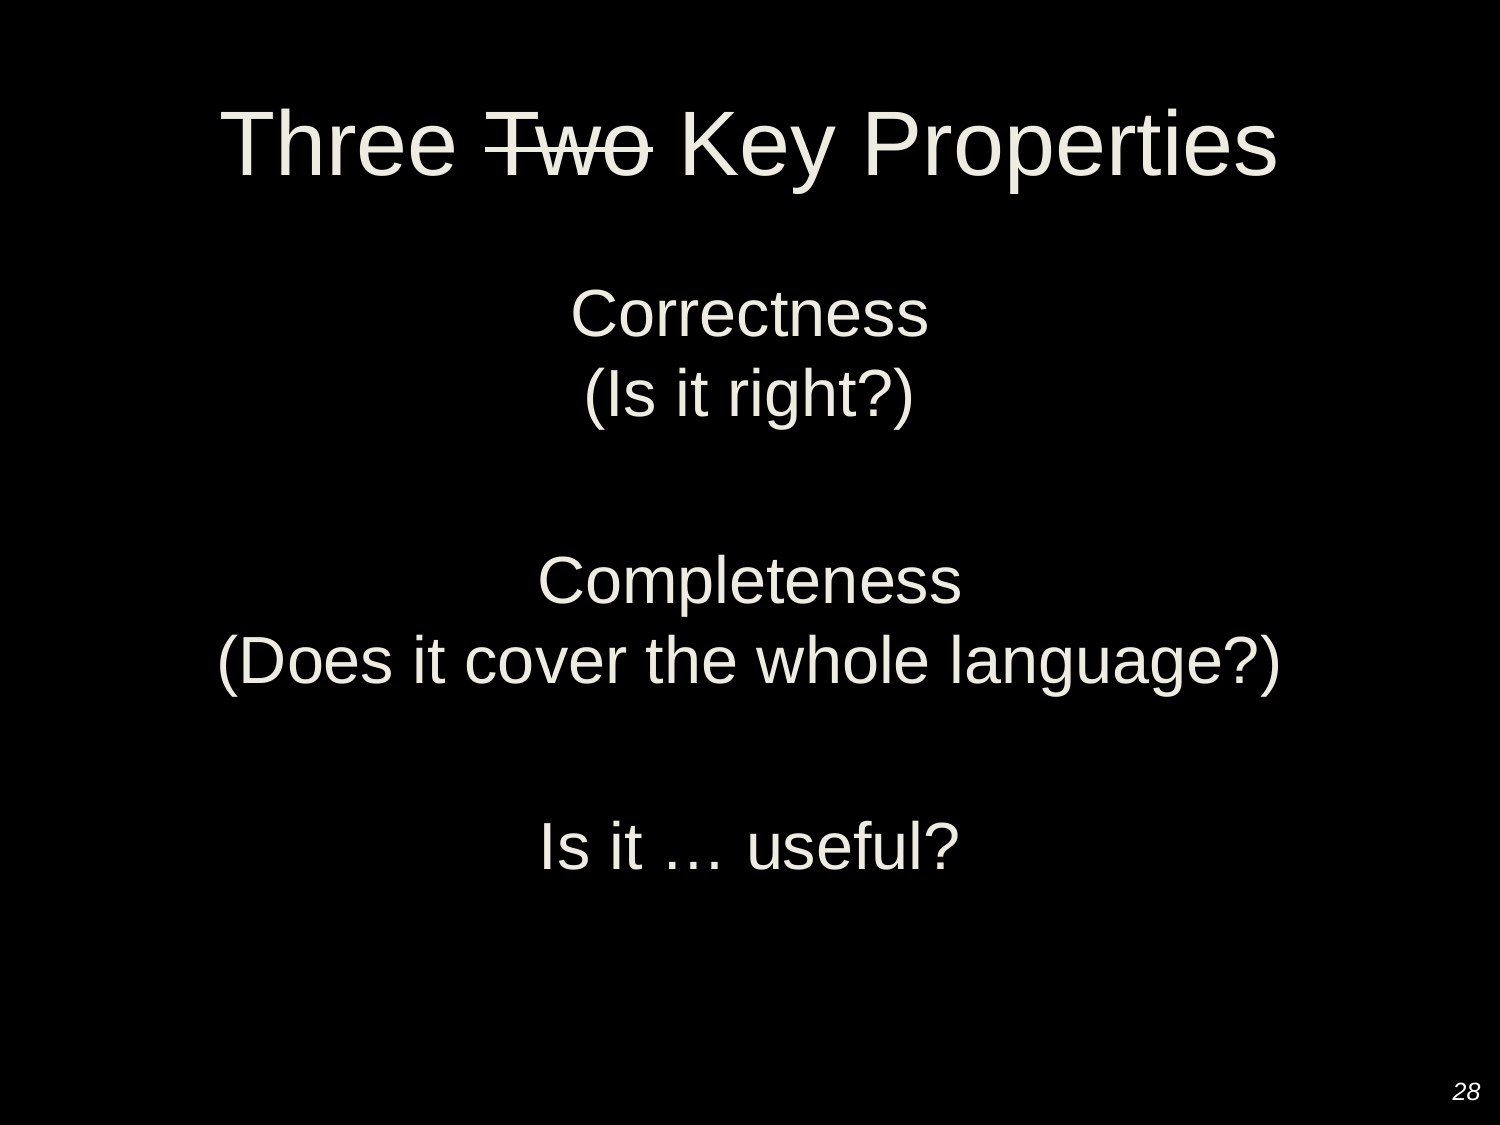

# Three Two Key Properties
Correctness
(Is it right?)

Completeness
(Does it cover the whole language?)

Is it … useful?
28